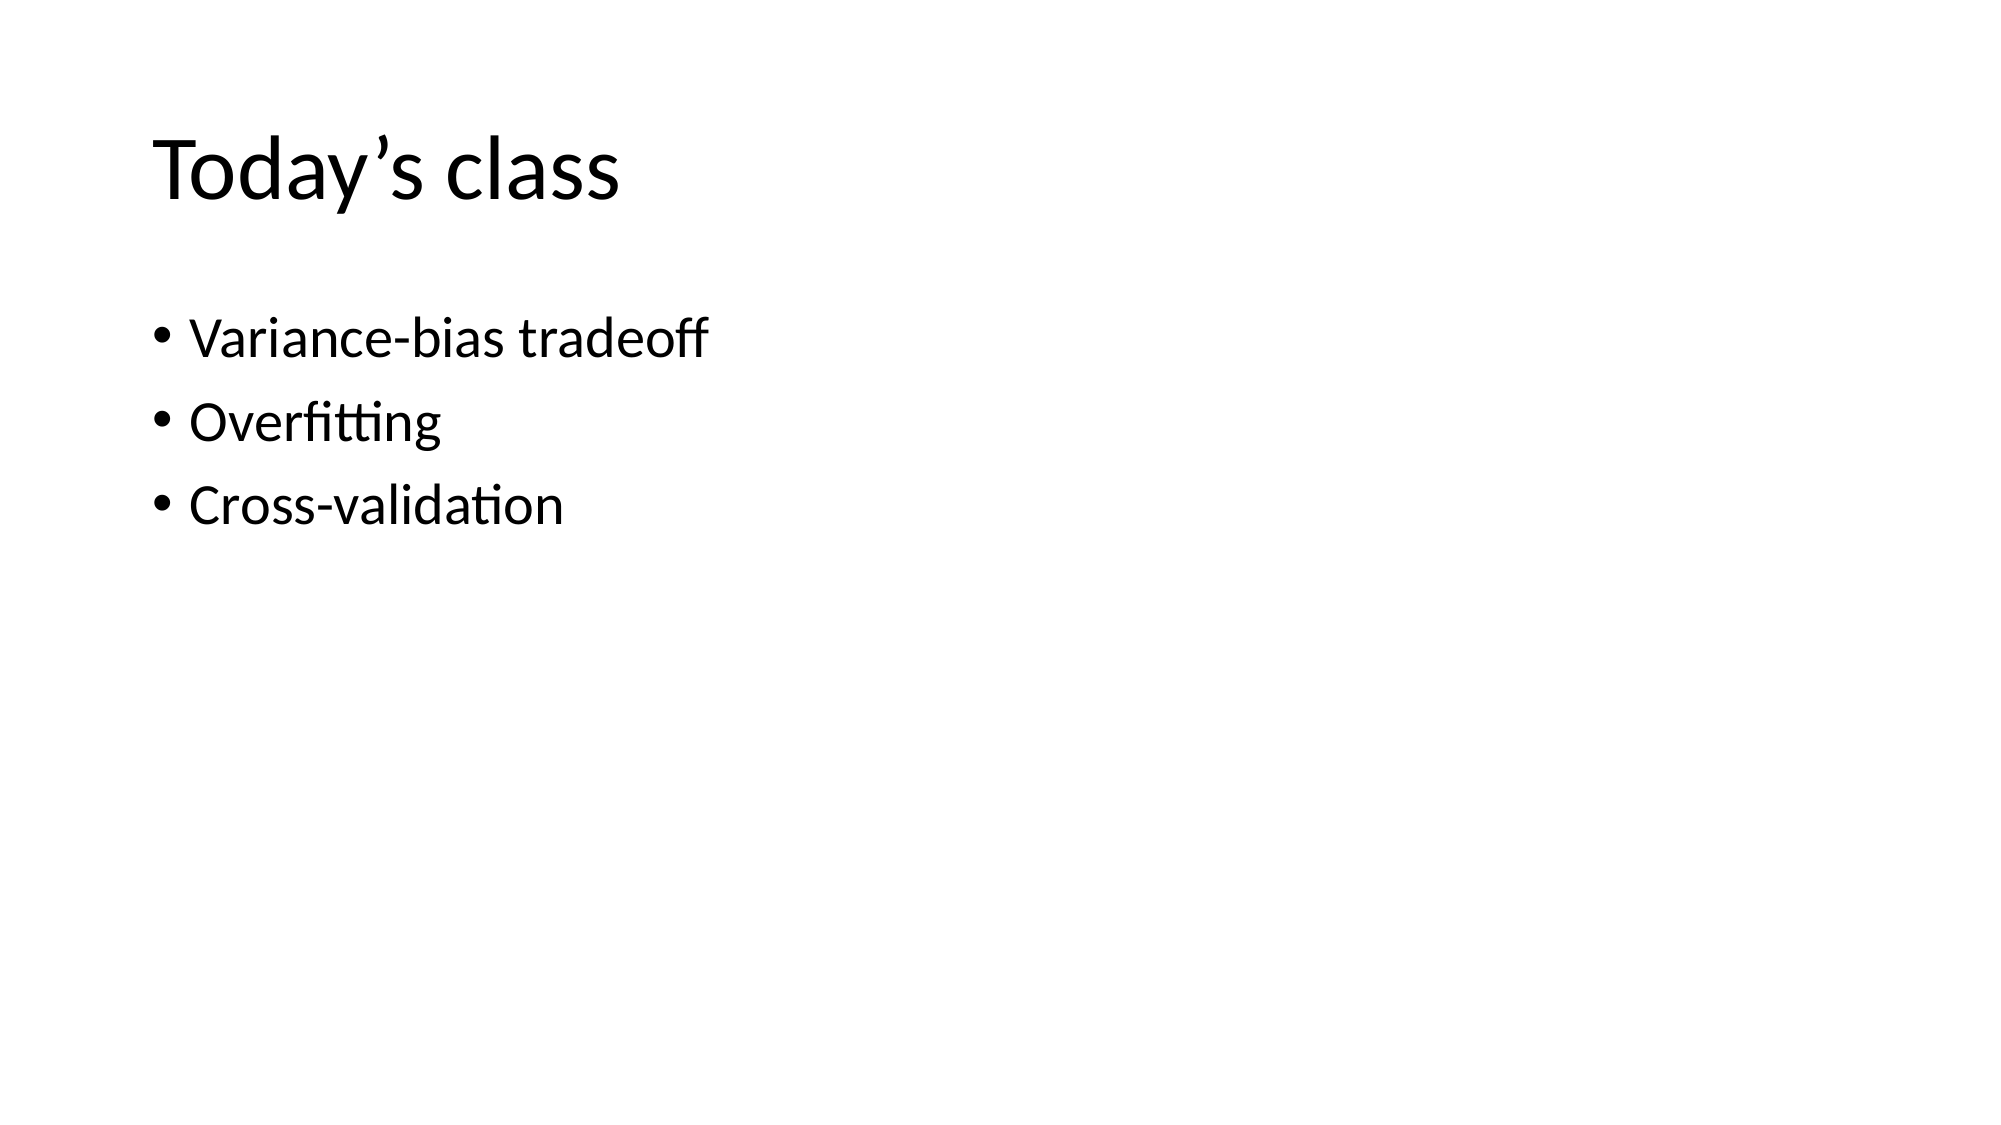

# Today’s class
Variance-bias tradeoff
Overfitting
Cross-validation